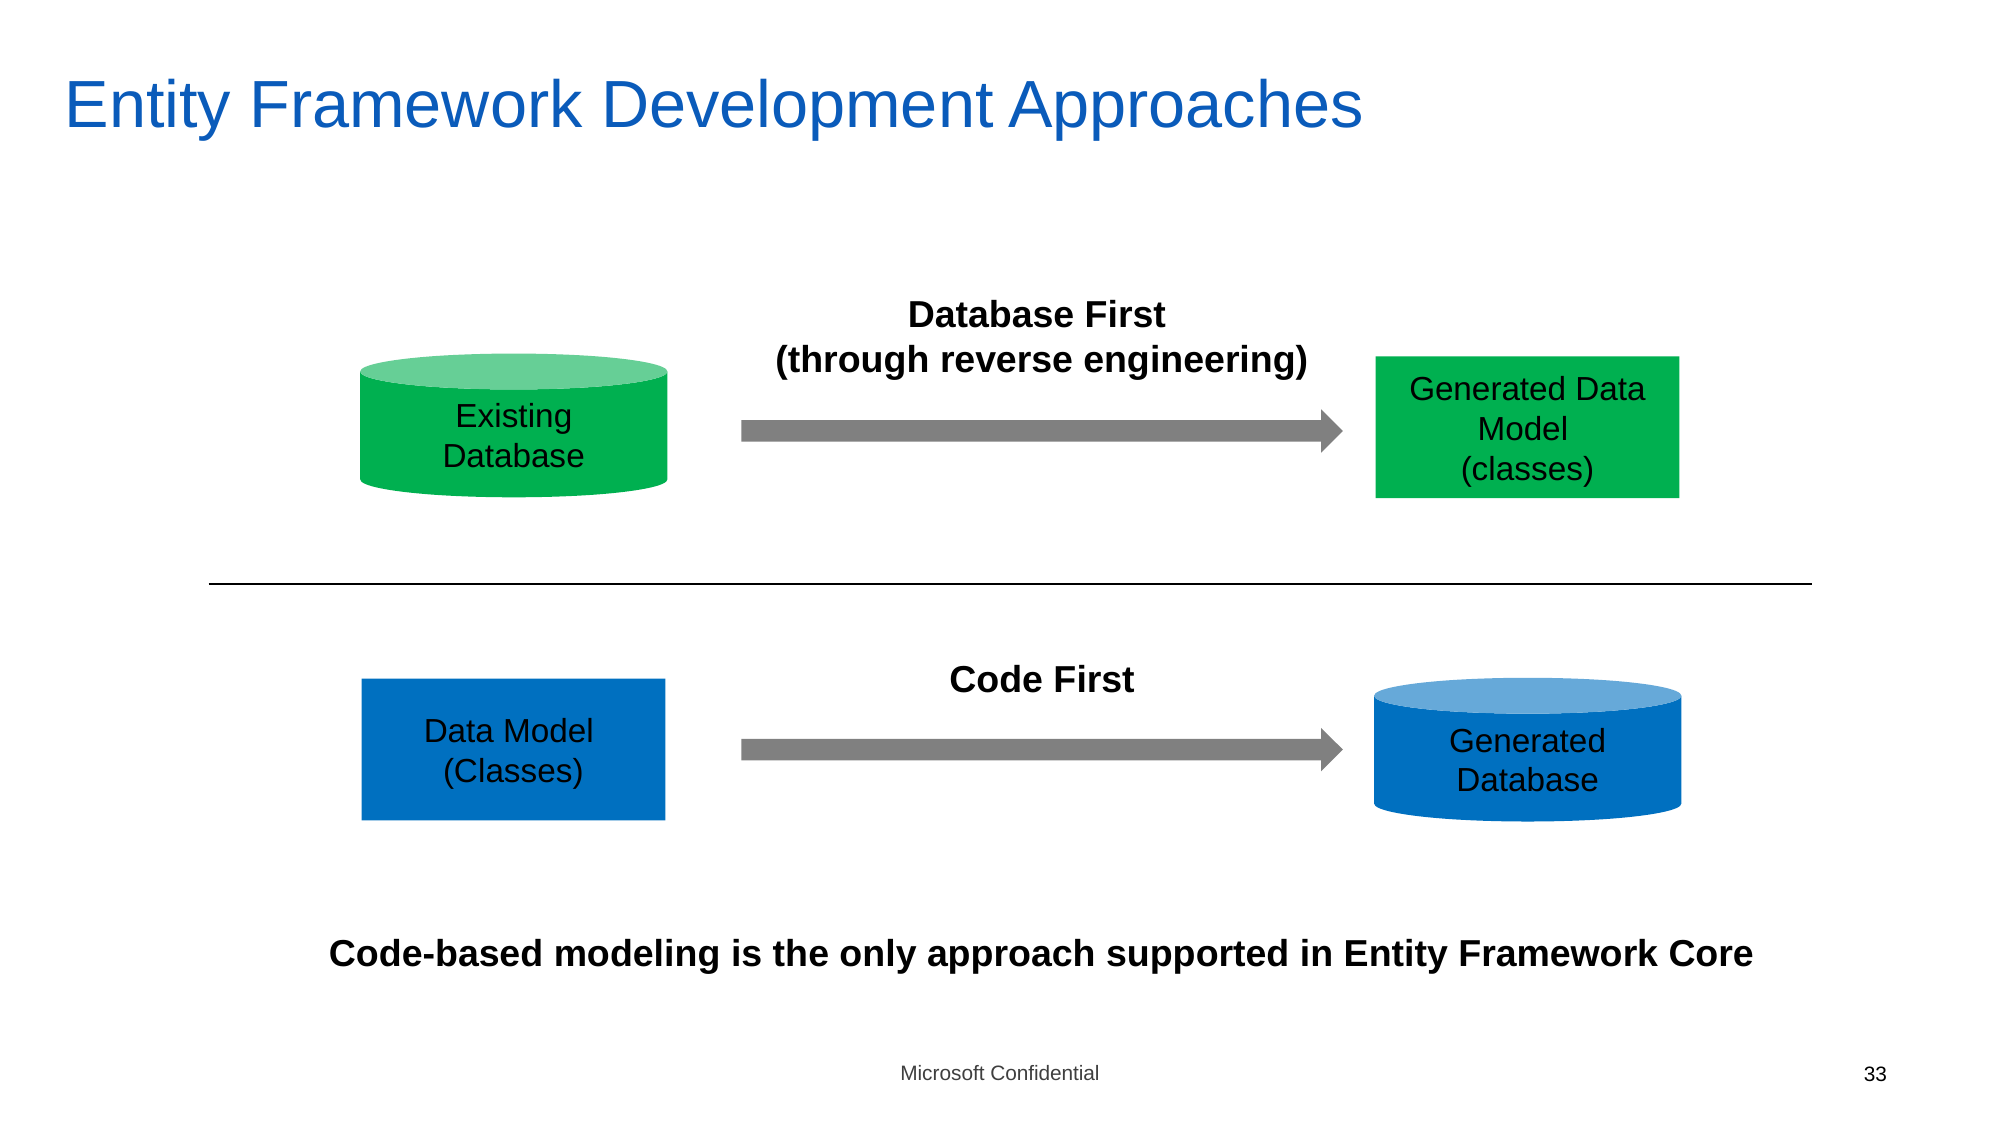

# Entity Framework Development Approaches
Database First
(through reverse engineering)
Existing
Database
Generated Data Model
(classes)

Code First
Generated
Database
Data Model
(Classes)

Code-based modeling is the only approach supported in Entity Framework Core
33